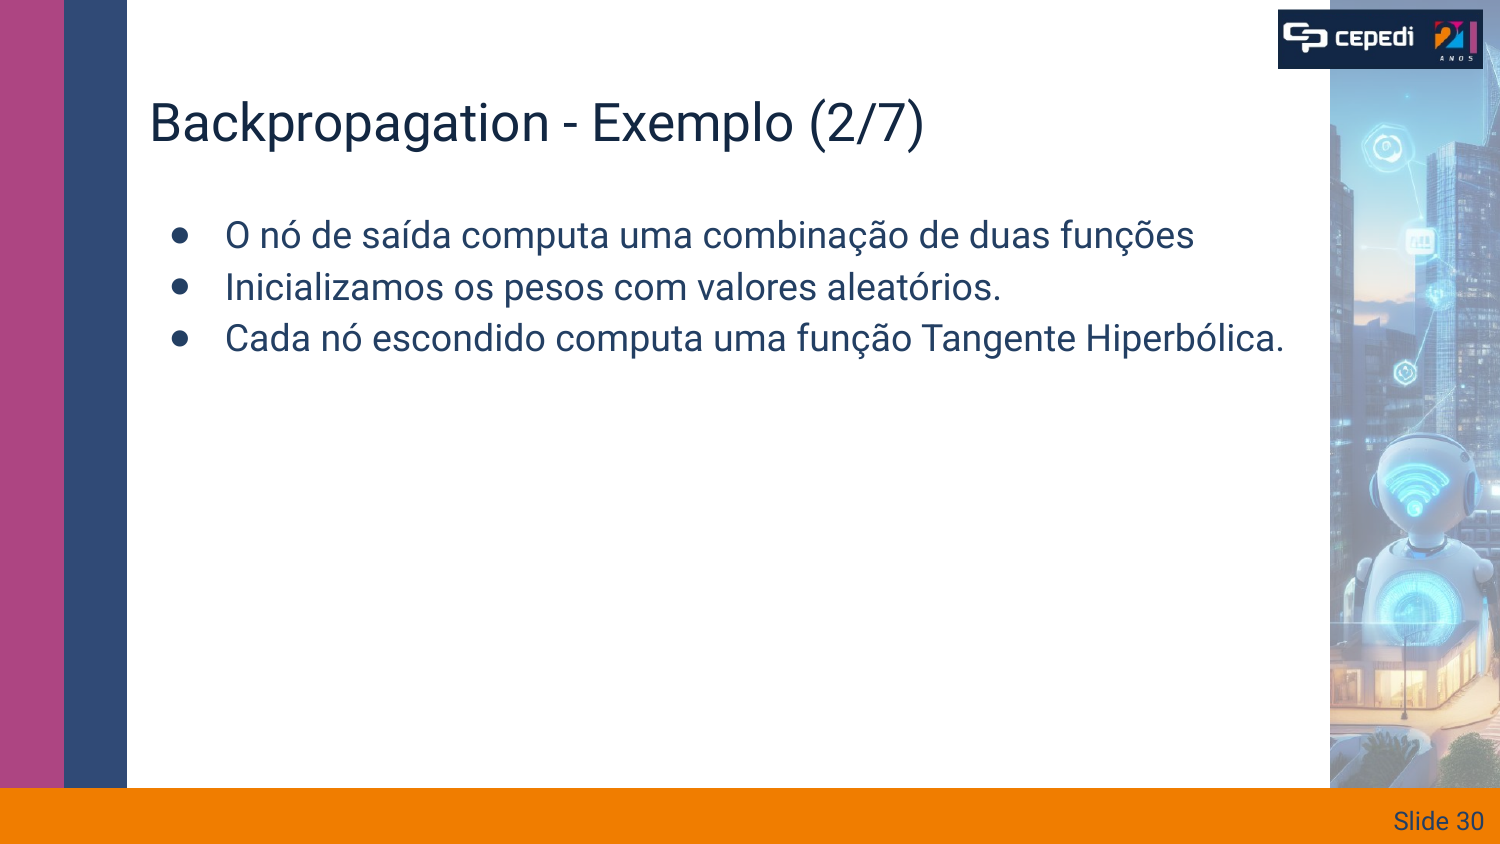

# Backpropagation - Exemplo (2/7)
O nó de saída computa uma combinação de duas funções
Inicializamos os pesos com valores aleatórios.
Cada nó escondido computa uma função Tangente Hiperbólica.

Slide 30